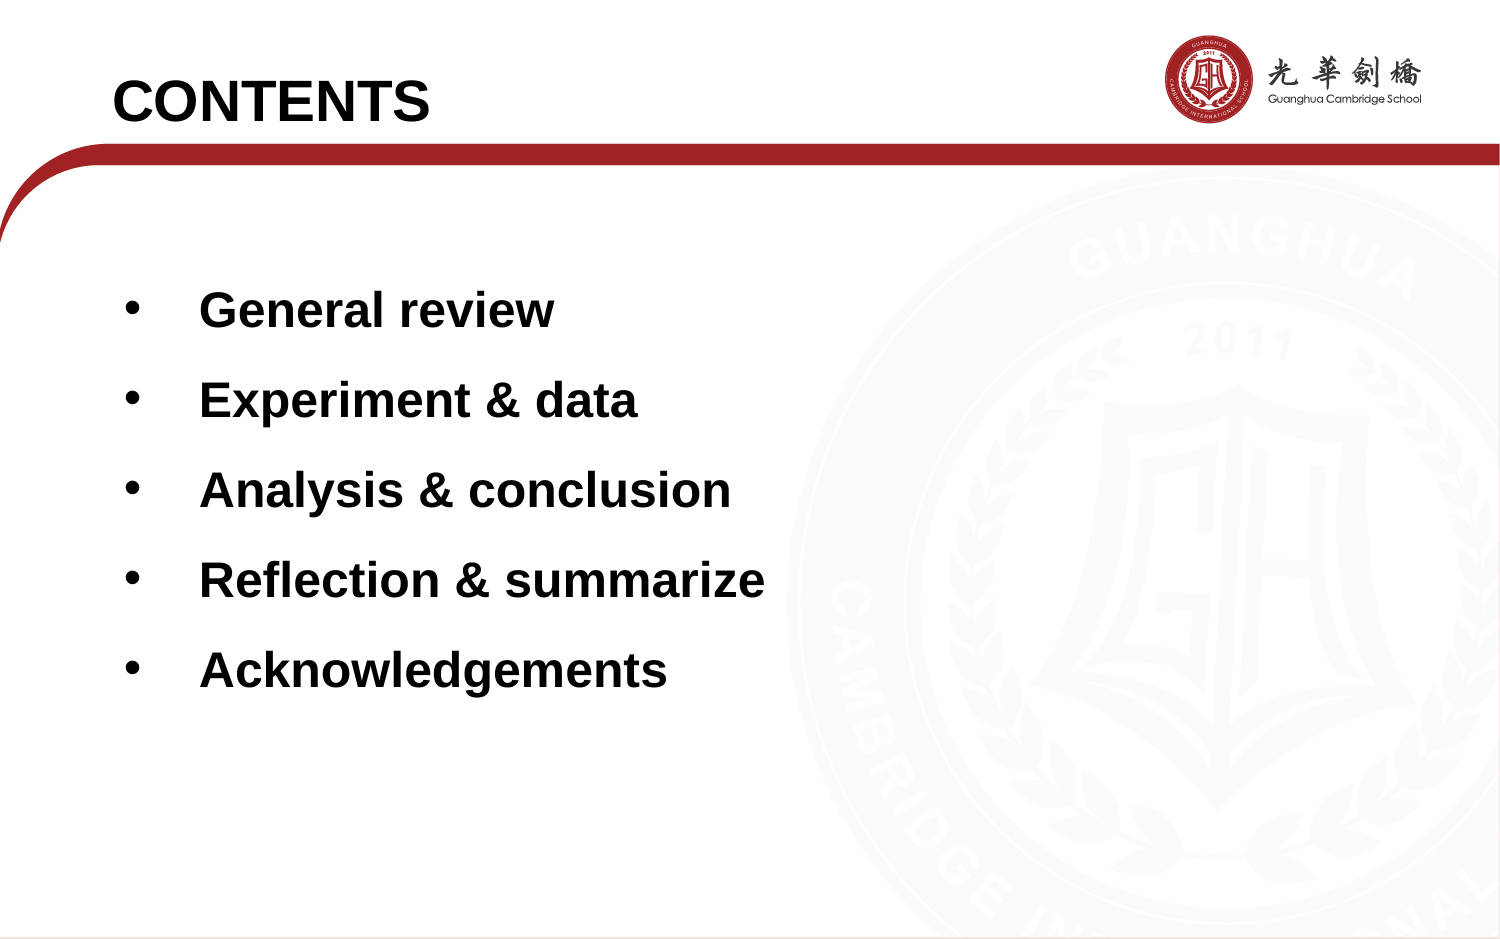

CONTENTS
General review
Experiment & data
Analysis & conclusion
Reflection & summarize
Acknowledgements